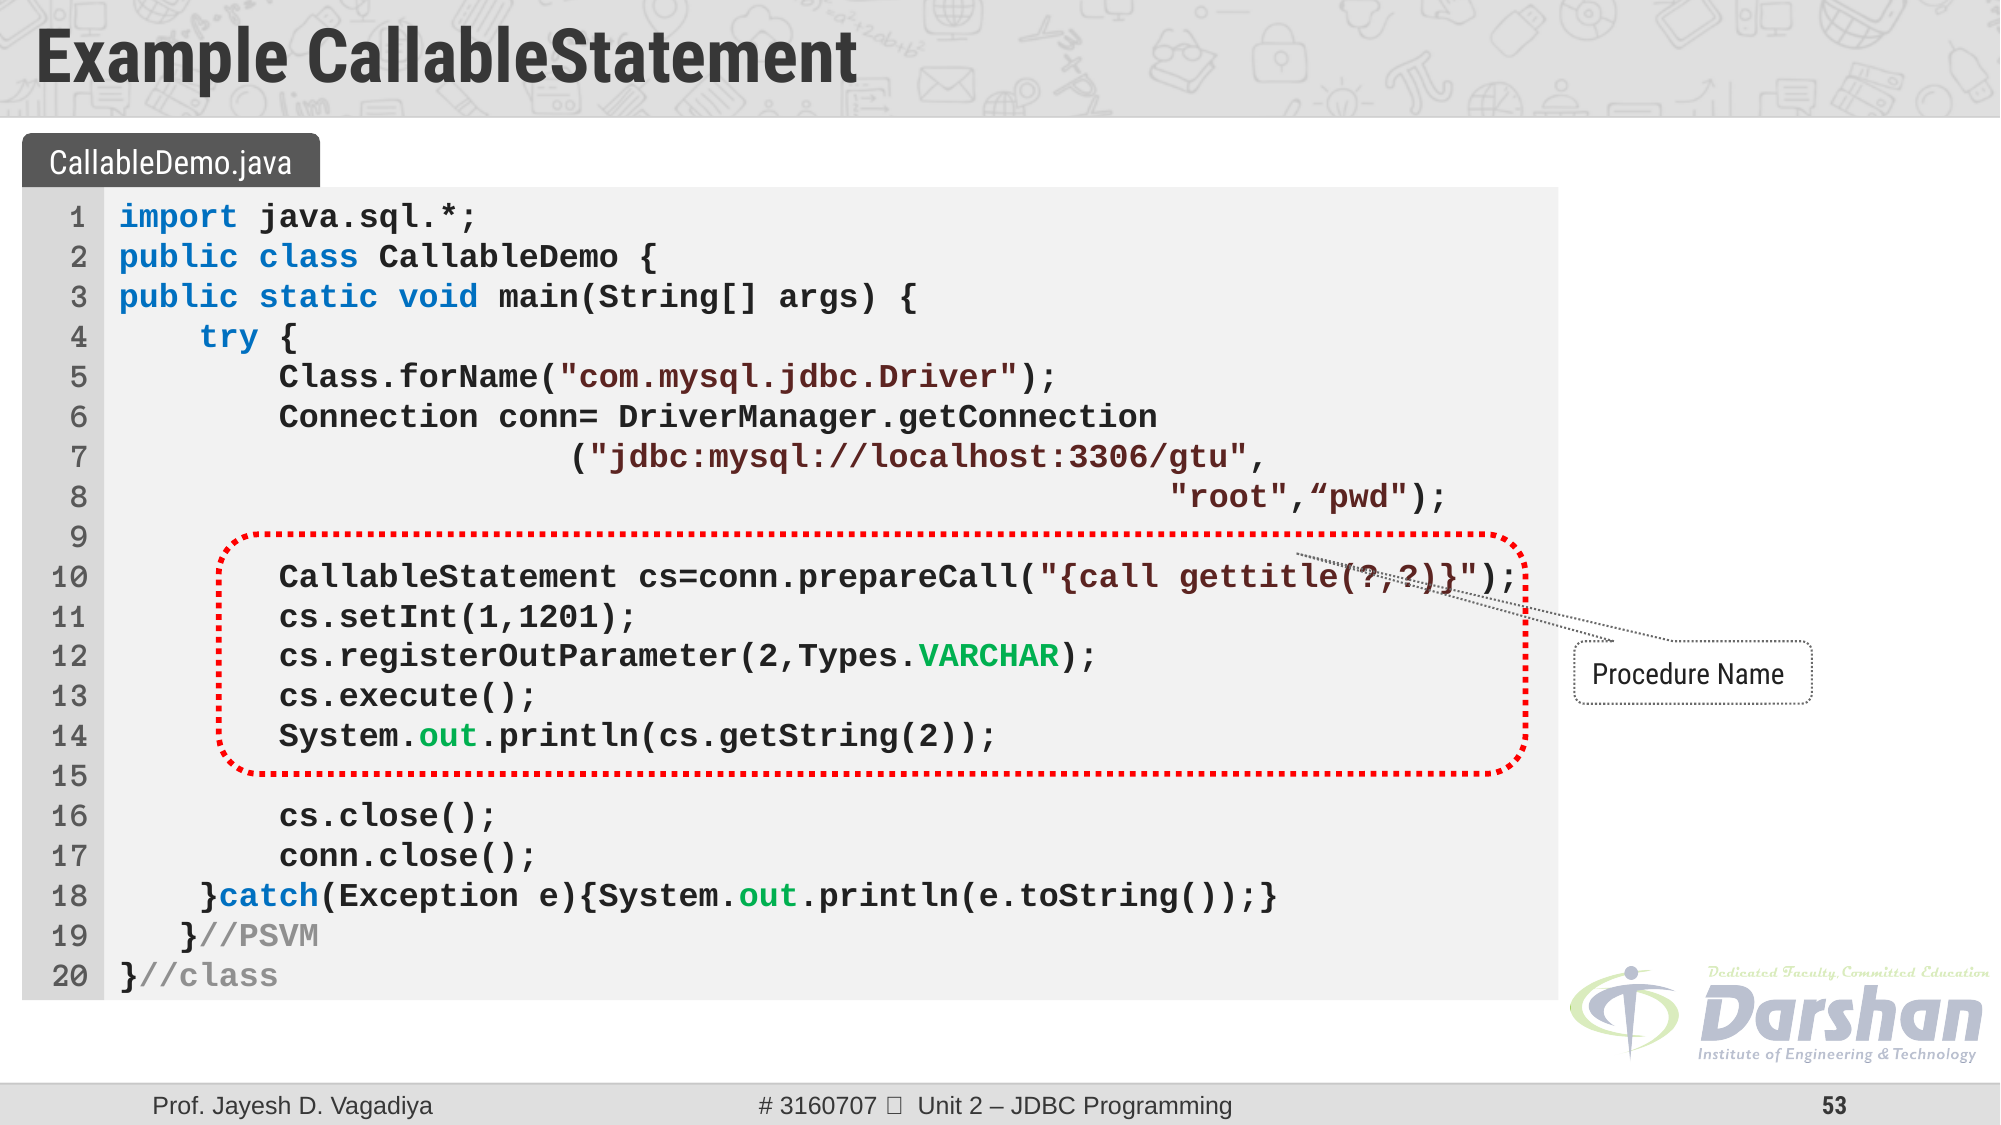

# Example CallableStatement
CallableDemo.java
1
2
3
4
5
6
7
8
9
10
11
12
13
14
15
16
17
18
19
20
import java.sql.*;
public class CallableDemo {
public static void main(String[] args) {
    try {
        Class.forName("com.mysql.jdbc.Driver");
        Connection conn= DriverManager.getConnection
			("jdbc:mysql://localhost:3306/gtu", 									"root",“pwd");

        CallableStatement cs=conn.prepareCall("{call gettitle(?,?)}");
        cs.setInt(1,1201);
        cs.registerOutParameter(2,Types.VARCHAR);
        cs.execute();
        System.out.println(cs.getString(2));

        cs.close();
        conn.close();
    }catch(Exception e){System.out.println(e.toString());}
   }//PSVM
}//class

Procedure Name